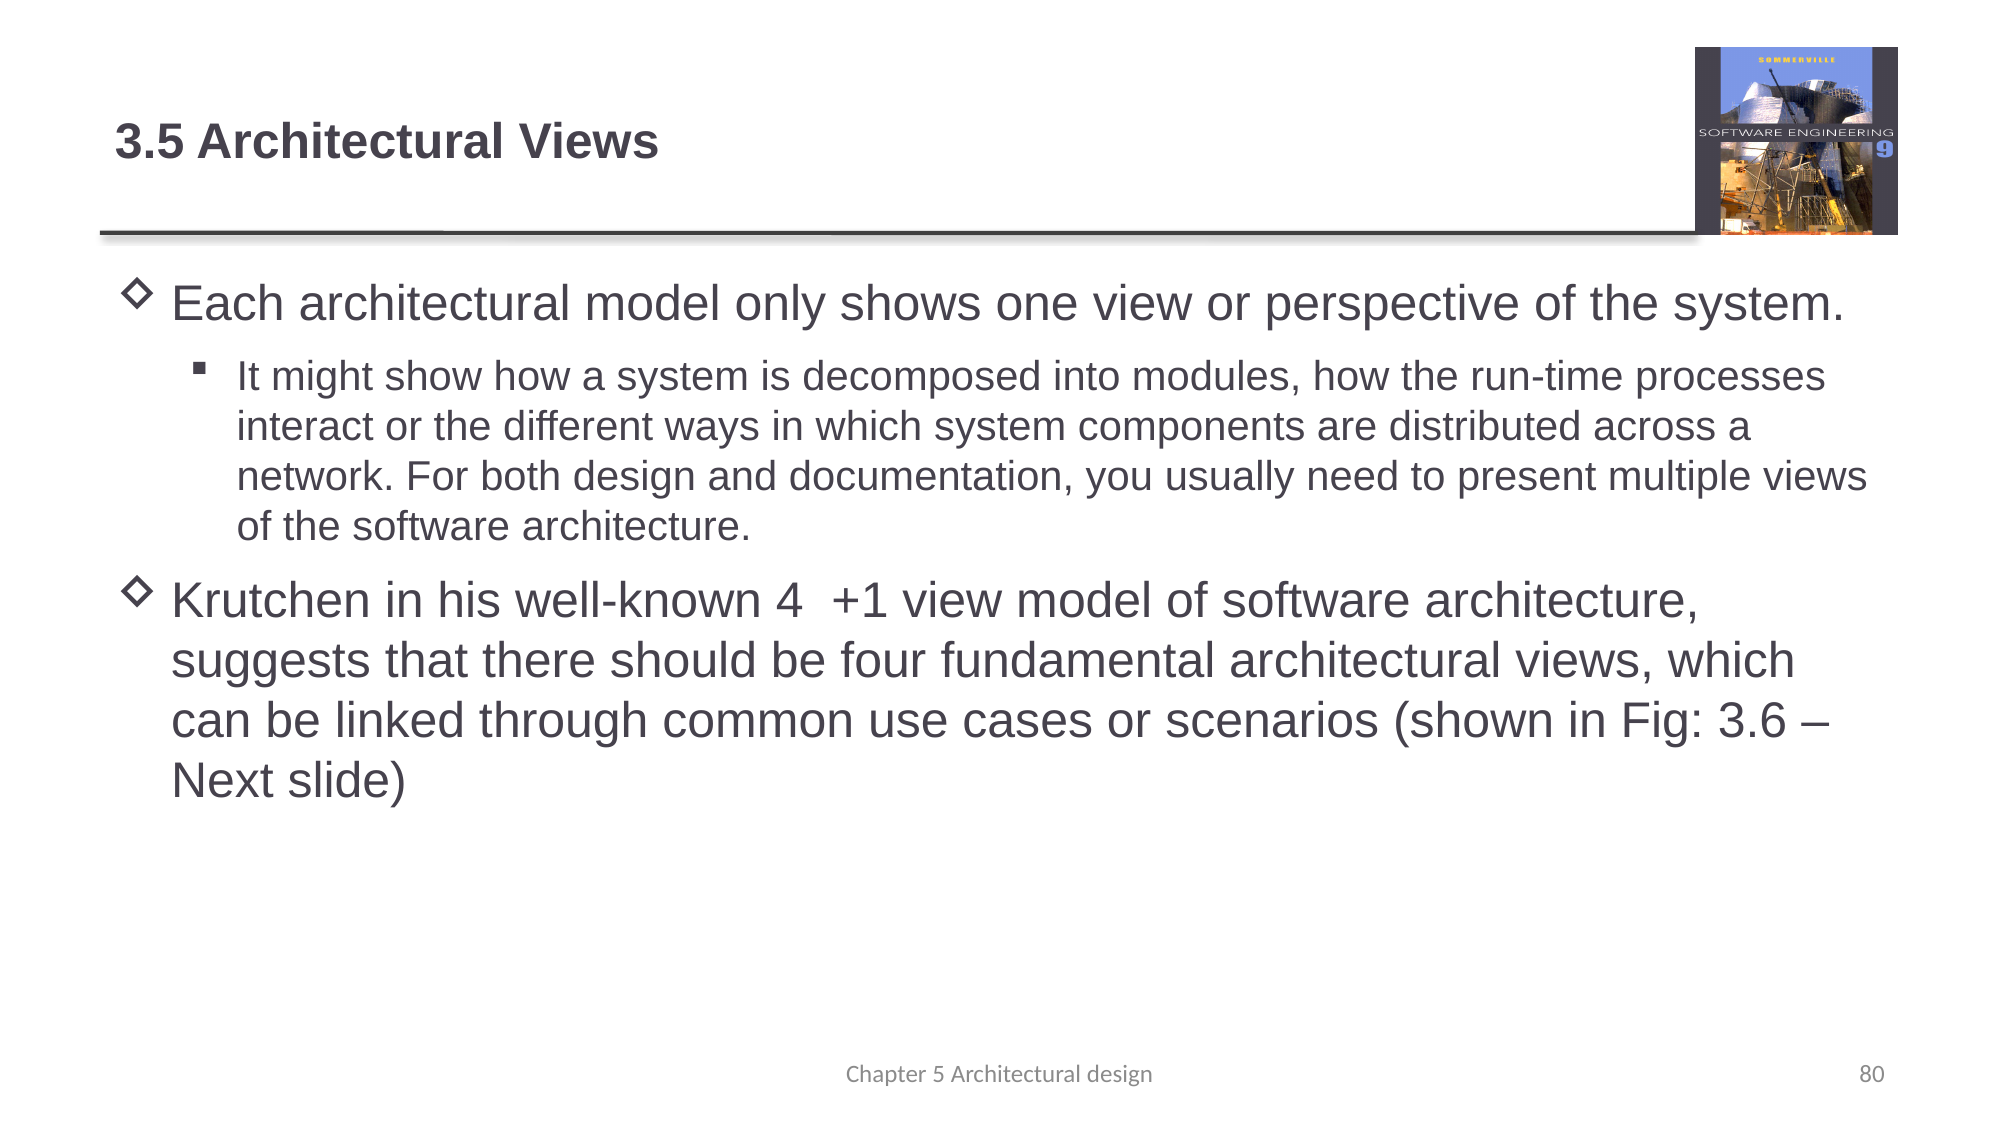

# 3.5 Architectural Views
Each architectural model only shows one view or perspective of the system.
It might show how a system is decomposed into modules, how the run-time processes interact or the different ways in which system components are distributed across a network. For both design and documentation, you usually need to present multiple views of the software architecture.
Krutchen in his well-known 4  +1 view model of software architecture,  suggests that there should be four fundamental architectural views, which can be linked through common use cases or scenarios (shown in Fig: 3.6 – Next slide)
Chapter 5 Architectural design
80